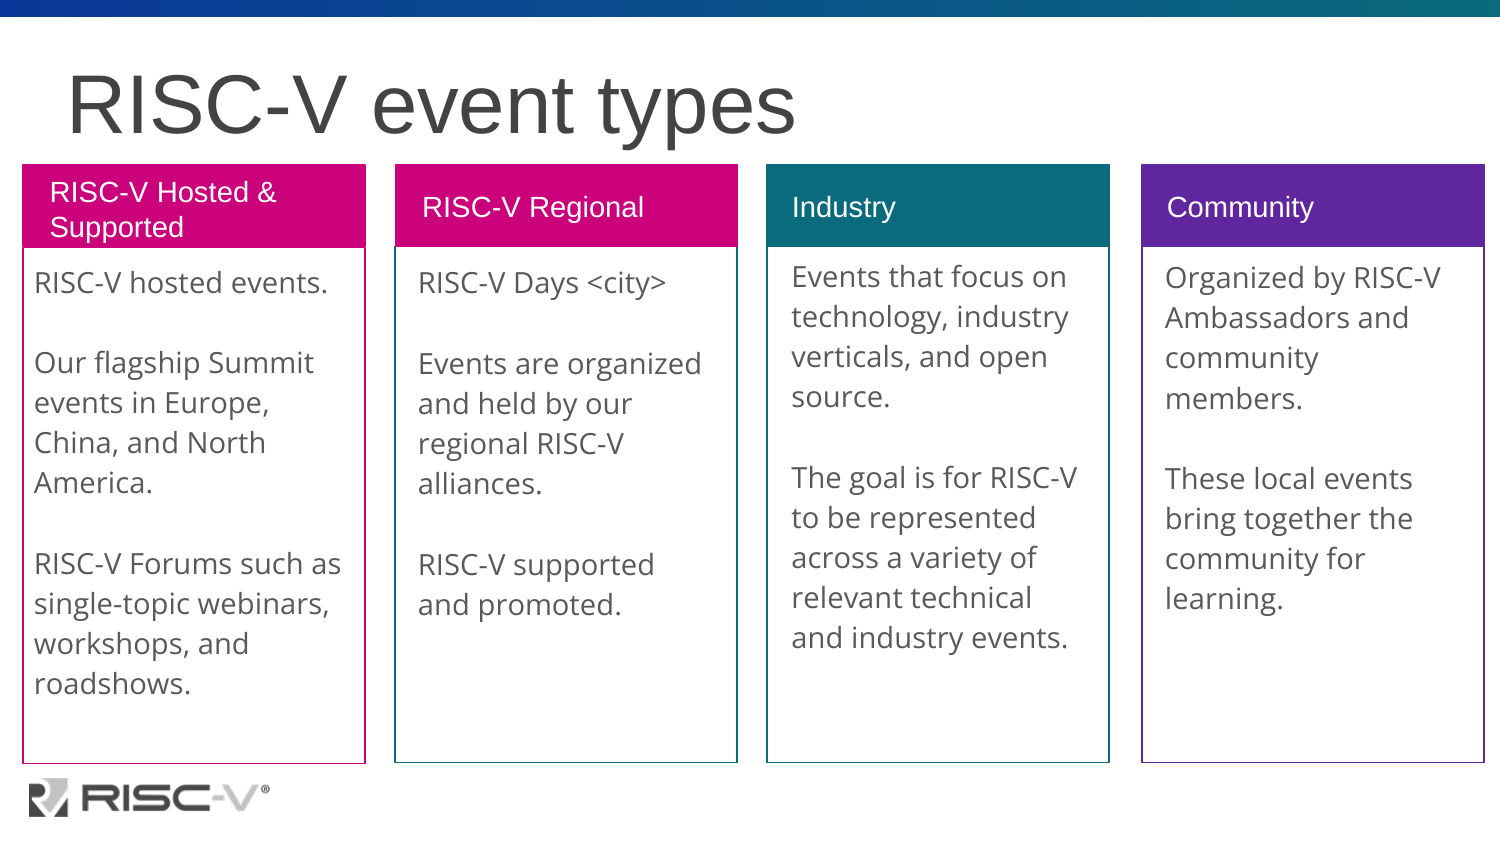

# RISC-V event types
RISC-V Hosted & Supported

Industry
Community
RISC-V Regional
Events that focus on technology, industry verticals, and open source.

The goal is for RISC-V to be represented across a variety of relevant technical and industry events.

Organized by RISC-V Ambassadors and community members.

These local events bring together the community for learning.

RISC-V Days <city>

Events are organized and held by our regional RISC-V alliances.

RISC-V supported and promoted.

RISC-V hosted events.

Our flagship Summit events in Europe, China, and North America.

RISC-V Forums such as single-topic webinars, workshops, and roadshows.